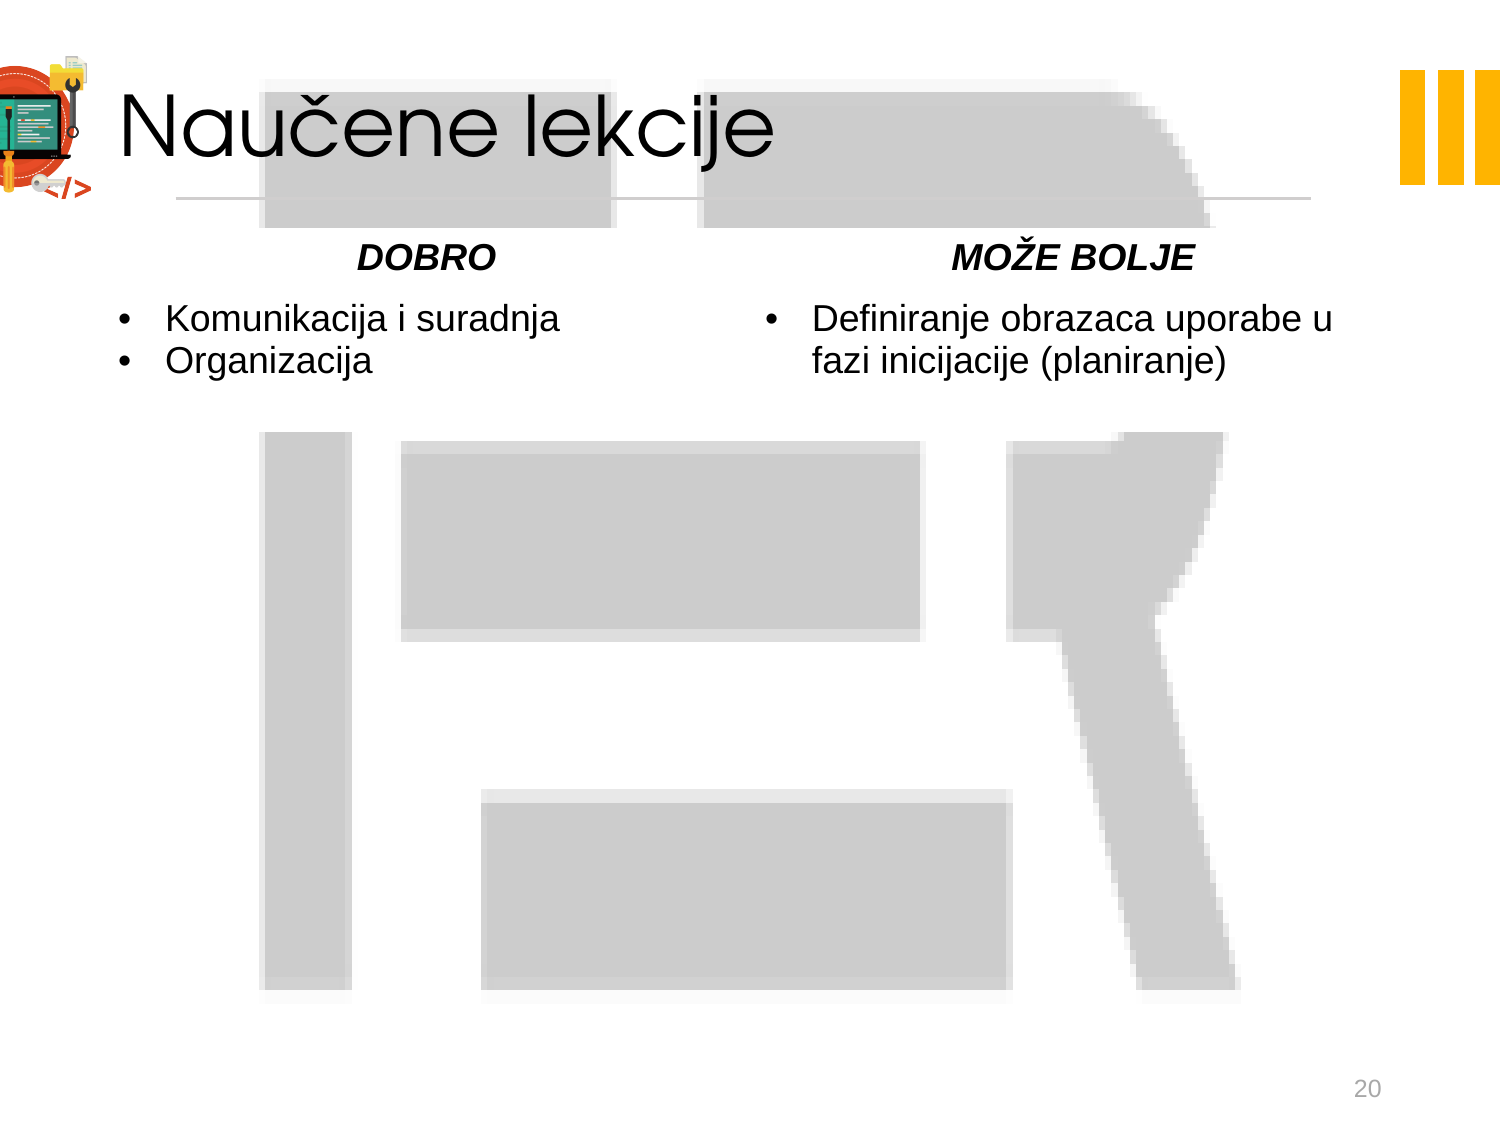

# Naučene lekcije
| DOBRO | MOŽE BOLJE |
| --- | --- |
| Komunikacija i suradnja Organizacija | Definiranje obrazaca uporabe u fazi inicijacije (planiranje) |
20